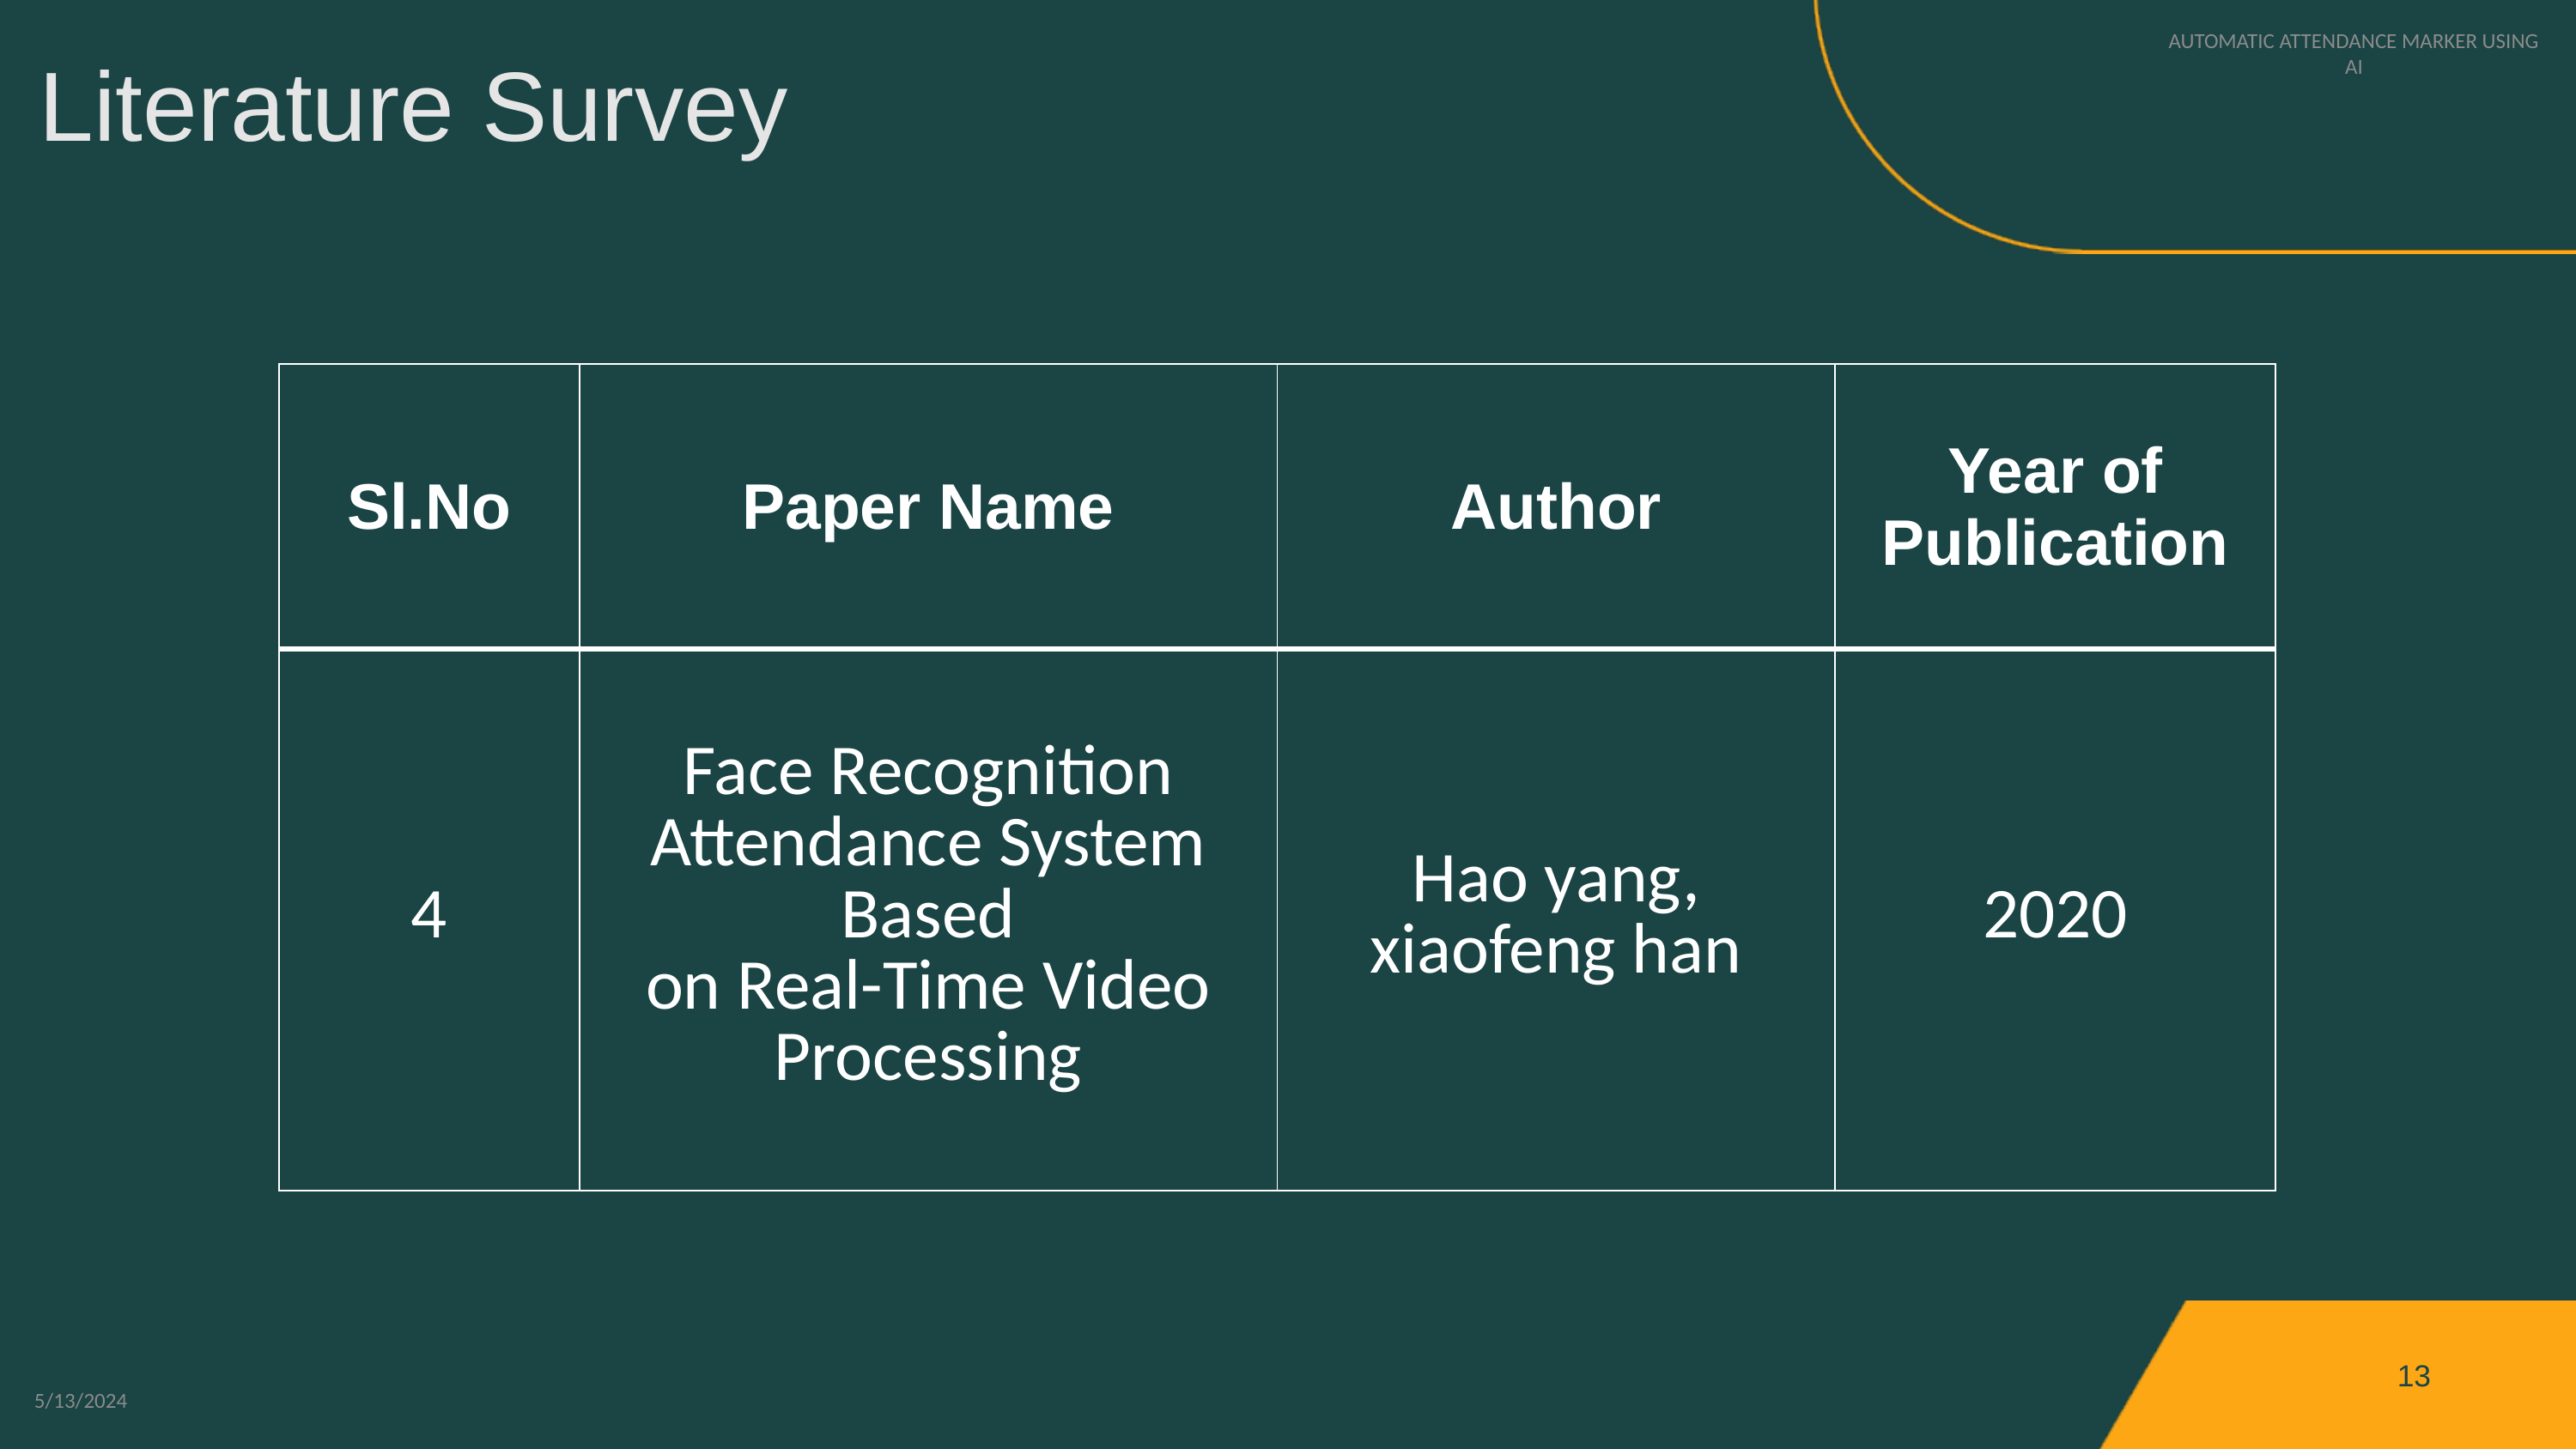

AUTOMATIC ATTENDANCE MARKER USING AI
Literature Survey

| Sl.No | Paper Name | Author | Year of Publication |
| --- | --- | --- | --- |
| 4 | Face Recognition Attendance System Based on Real-Time Video Processing | Hao yang, xiaofeng han | 2020 |

13
5/13/2024